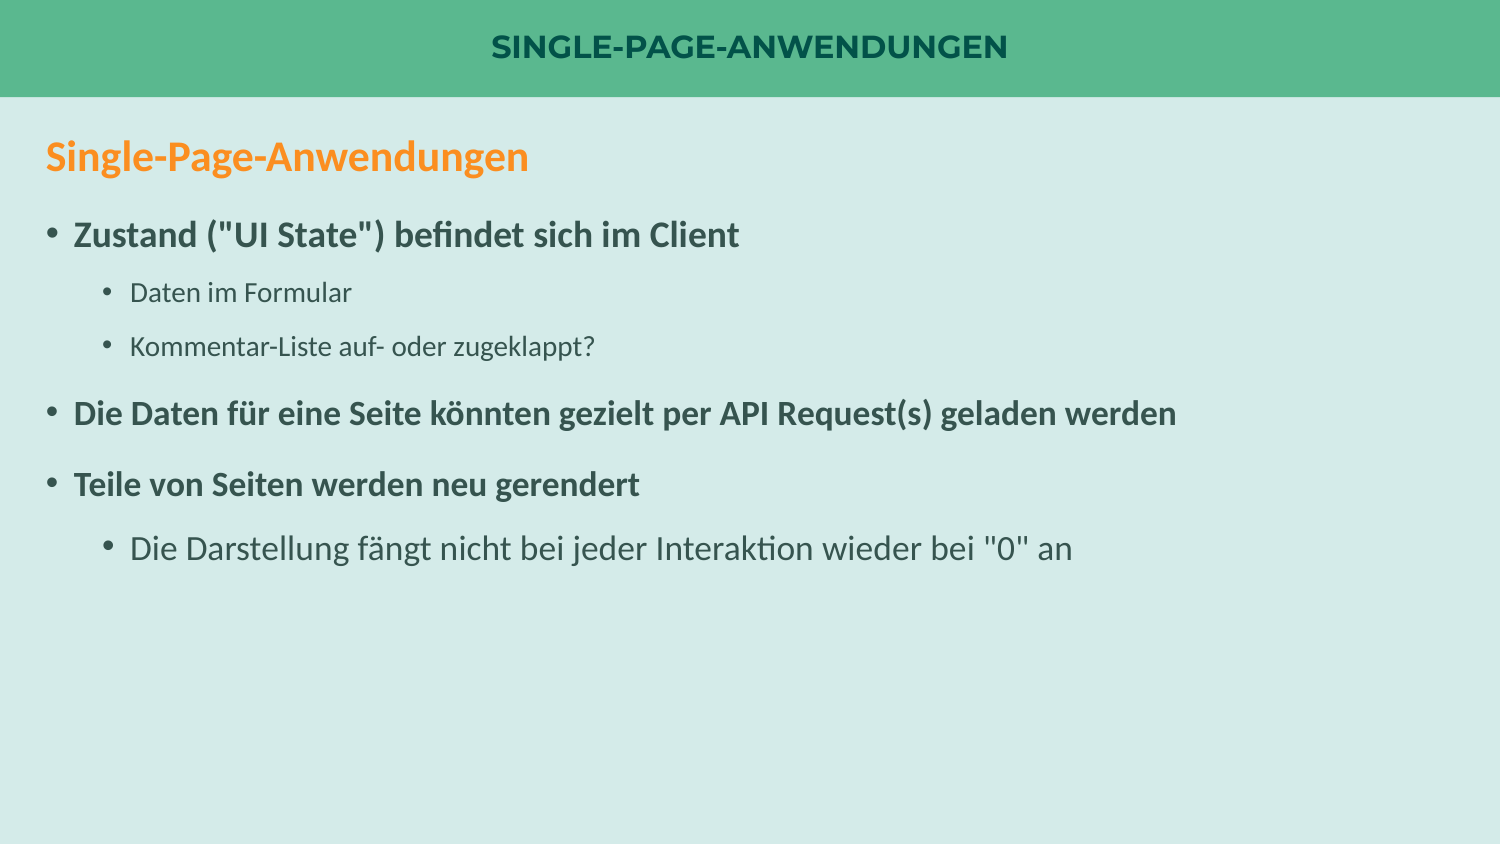

# Single-Page-Anwendungen
Single-Page-Anwendungen
Zustand ("UI State") befindet sich im Client
Daten im Formular
Kommentar-Liste auf- oder zugeklappt?
Die Daten für eine Seite könnten gezielt per API Request(s) geladen werden
Teile von Seiten werden neu gerendert
Die Darstellung fängt nicht bei jeder Interaktion wieder bei "0" an